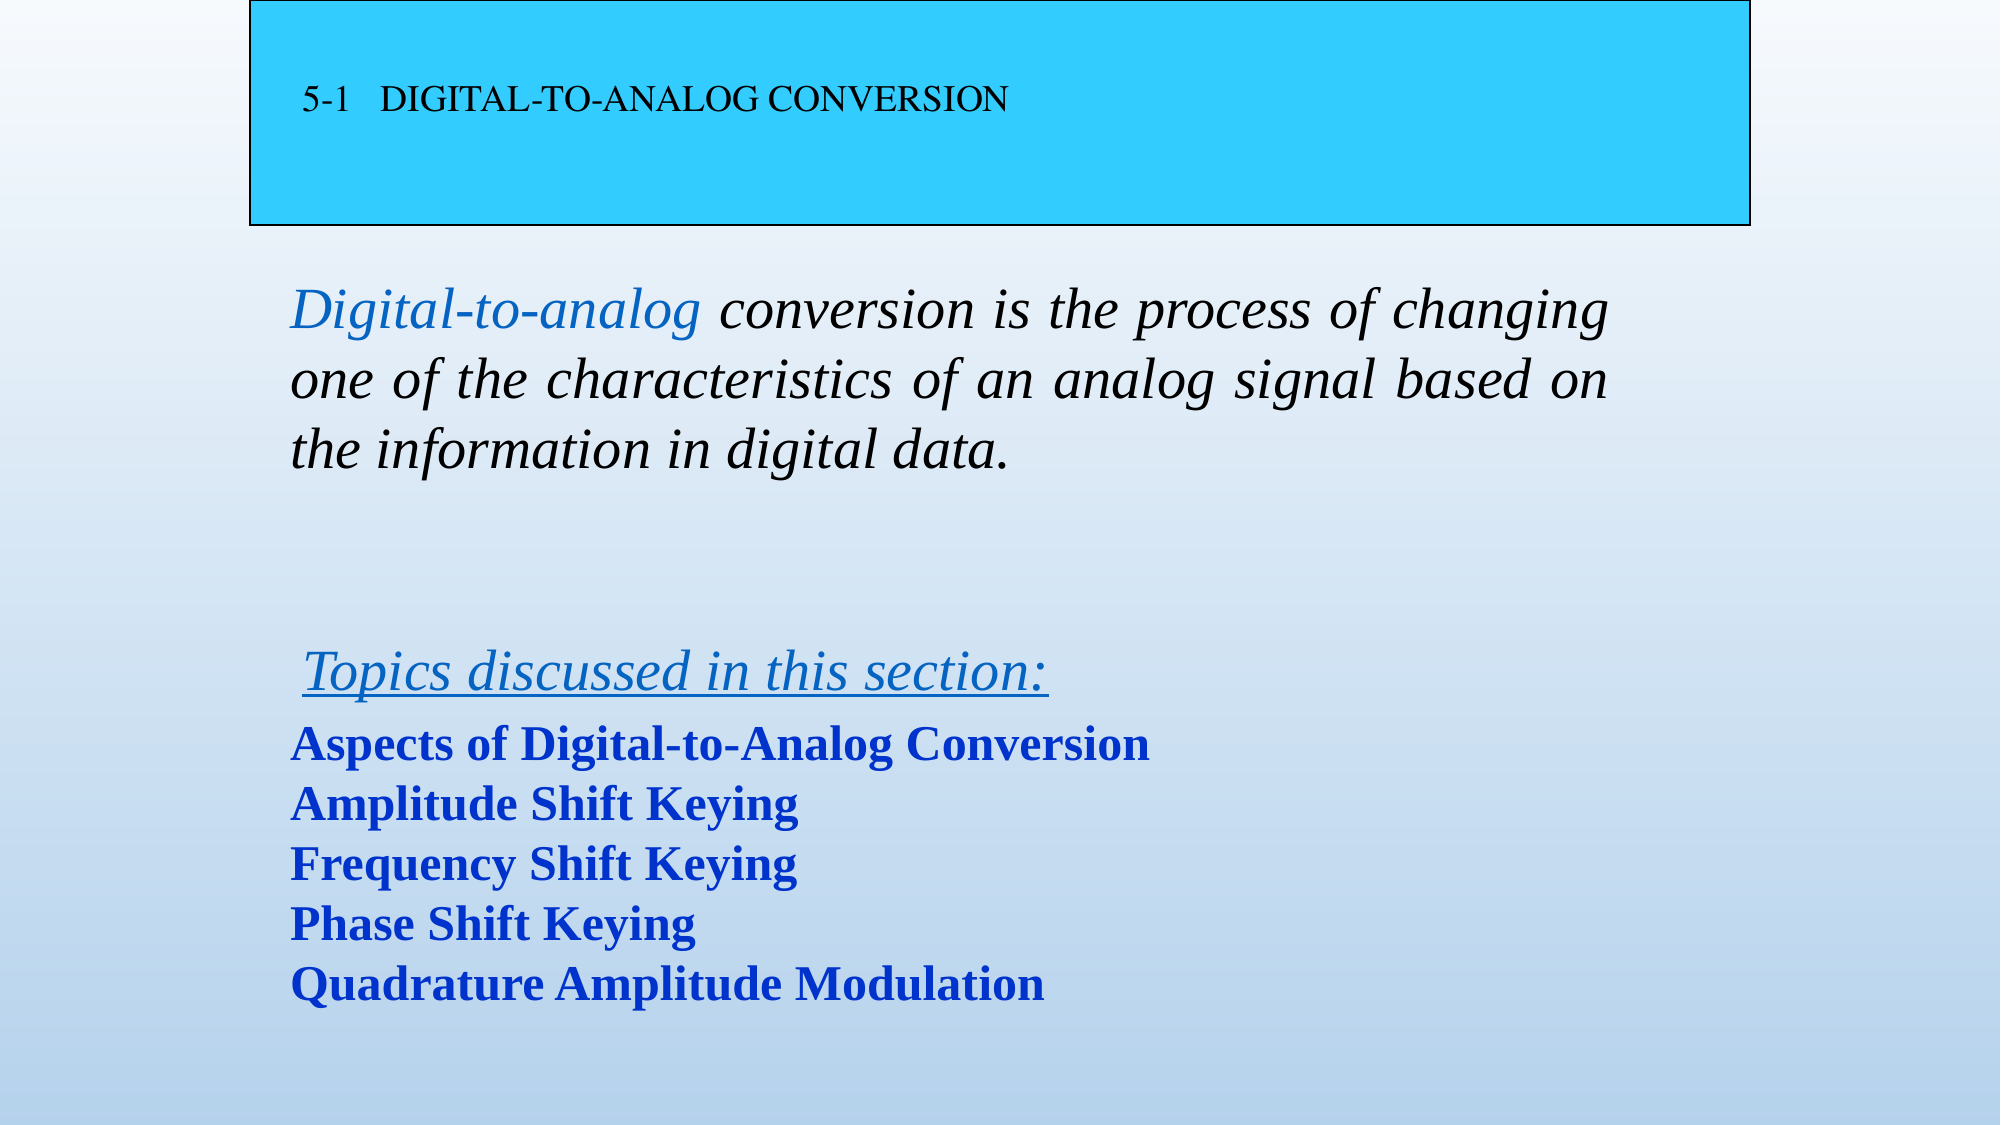

5-1   DIGITAL-TO-ANALOG CONVERSION
Digital-to-analog conversion is the process of changing one of the characteristics of an analog signal based on the information in digital data.
Topics discussed in this section:
Aspects of Digital-to-Analog Conversion
Amplitude Shift Keying
Frequency Shift Keying
Phase Shift Keying
Quadrature Amplitude Modulation